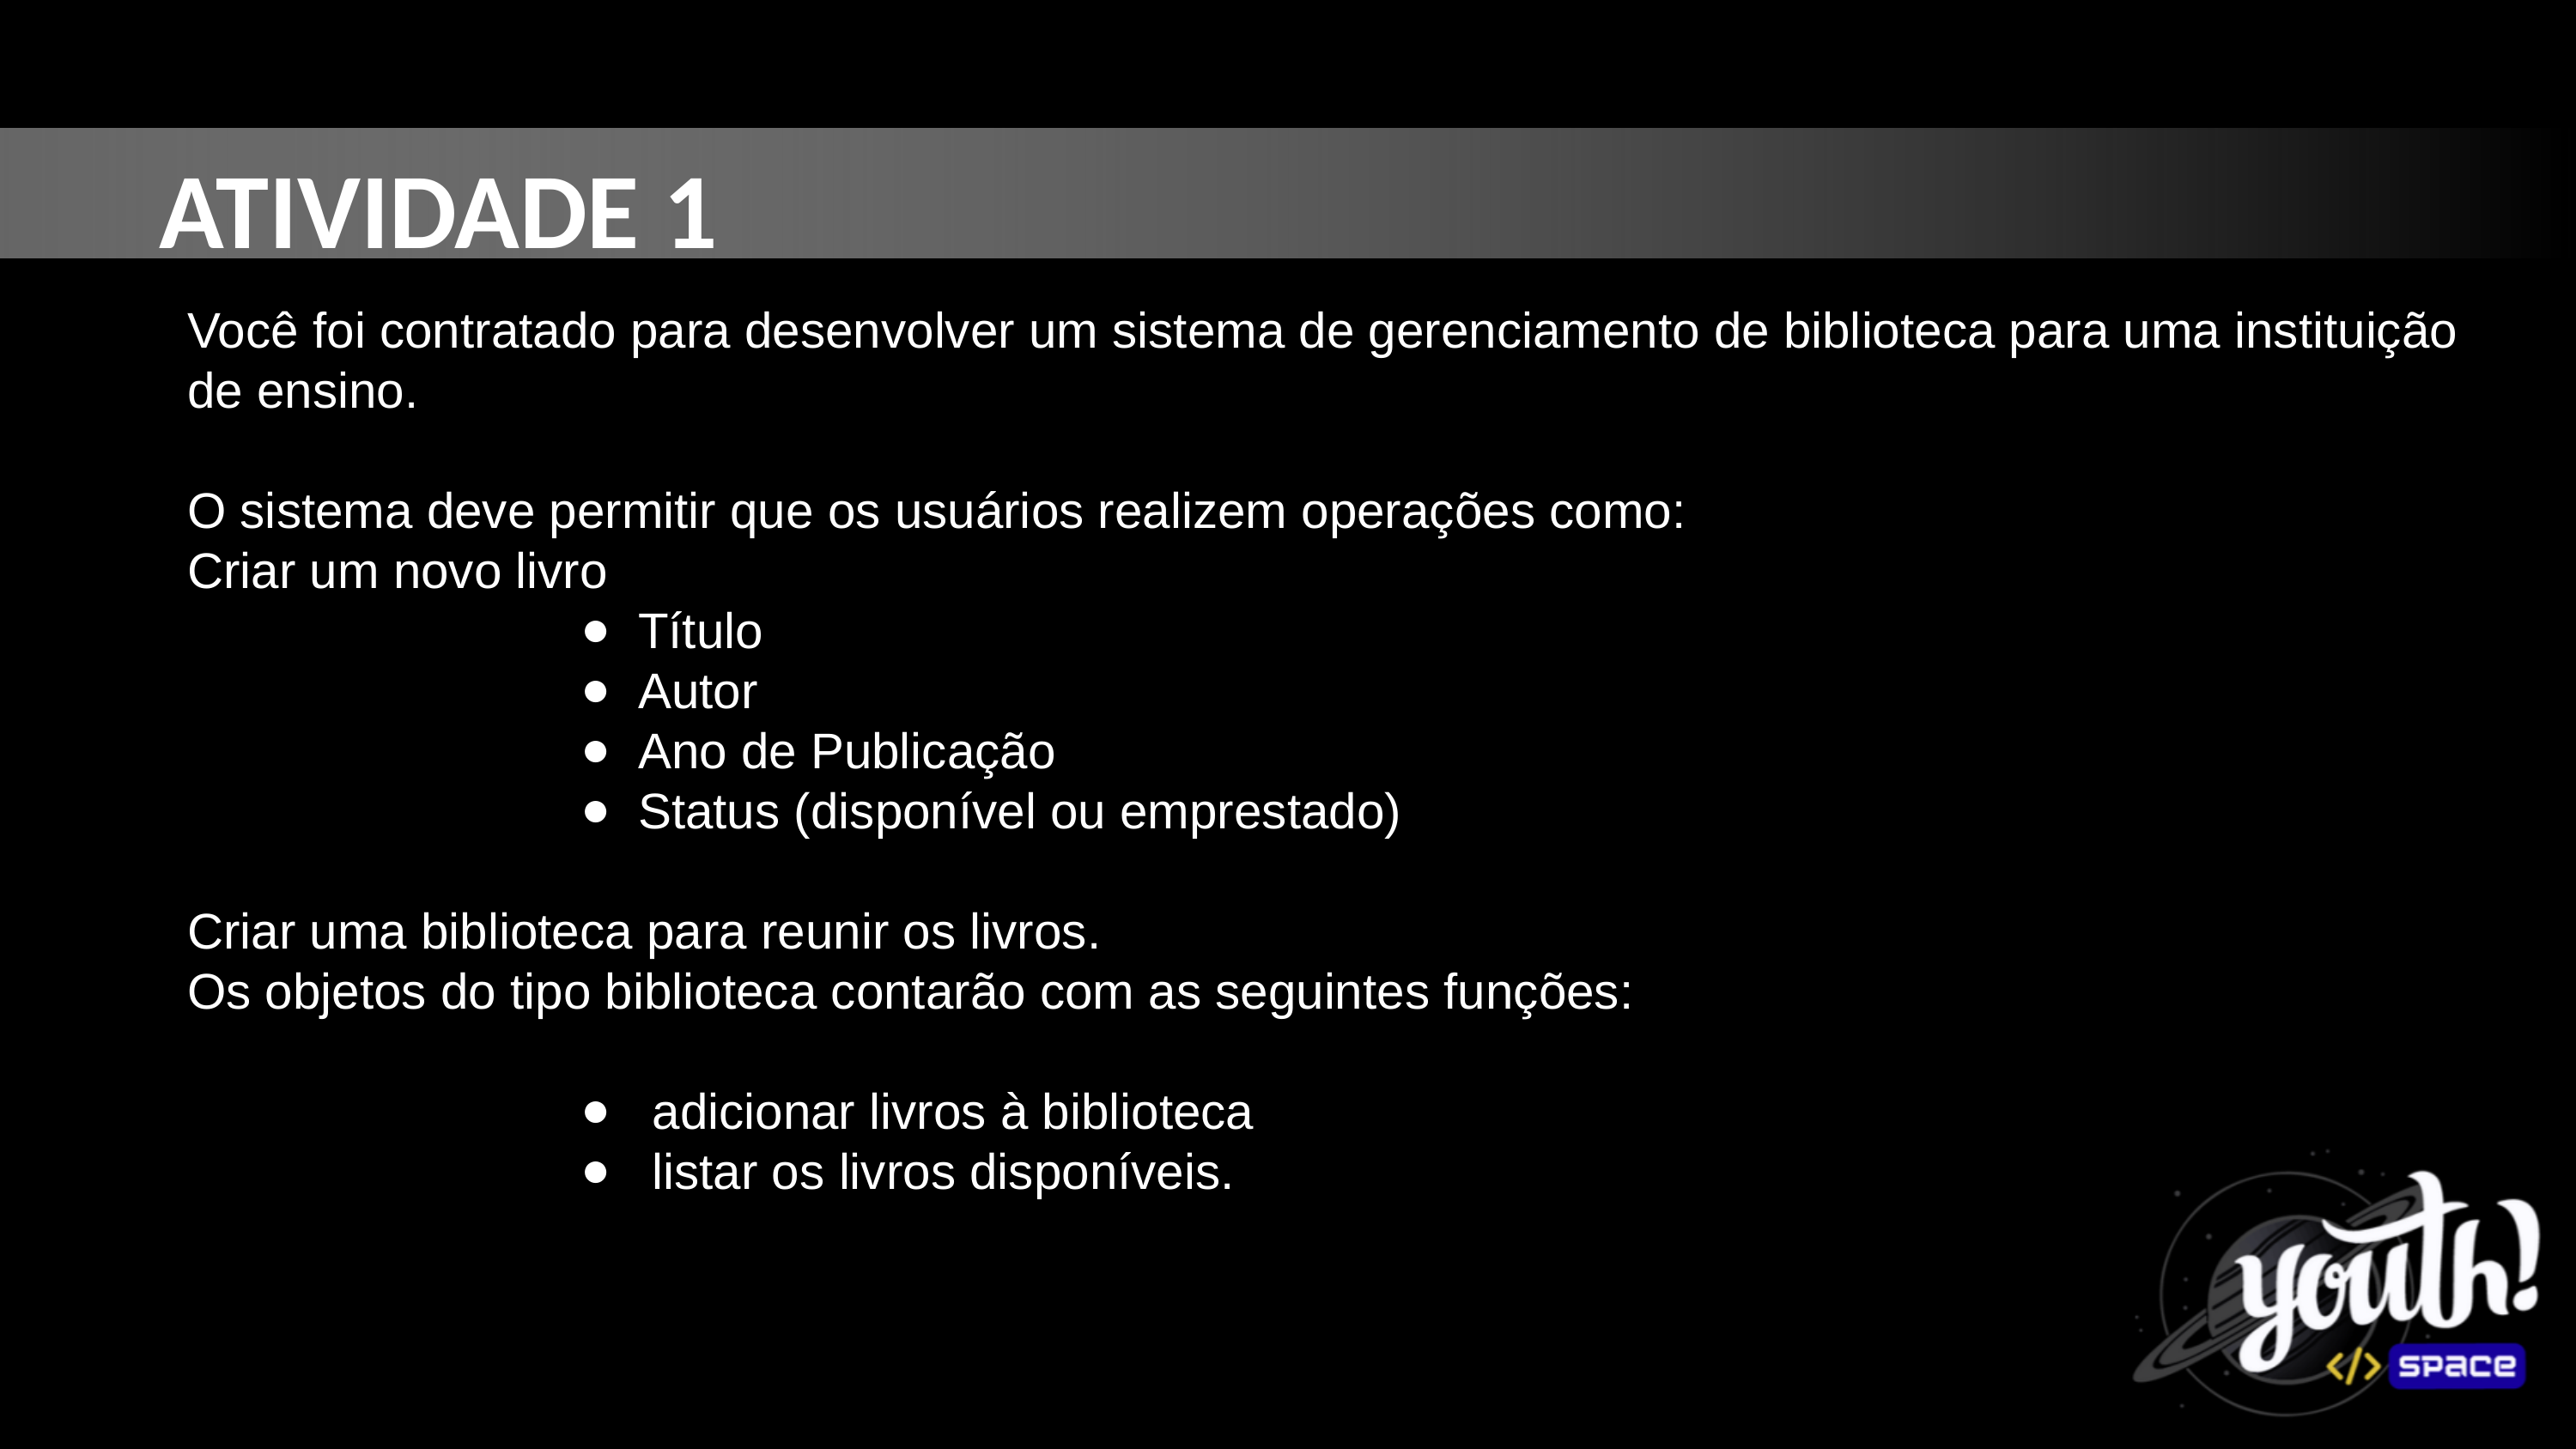

ATIVIDADE 1

Você foi contratado para desenvolver um sistema de gerenciamento de biblioteca para uma instituição de ensino.

O sistema deve permitir que os usuários realizem operações como:
Criar um novo livro
Título
Autor
Ano de Publicação
Status (disponível ou emprestado)

Criar uma biblioteca para reunir os livros.
Os objetos do tipo biblioteca contarão com as seguintes funções:

 adicionar livros à biblioteca
 listar os livros disponíveis.